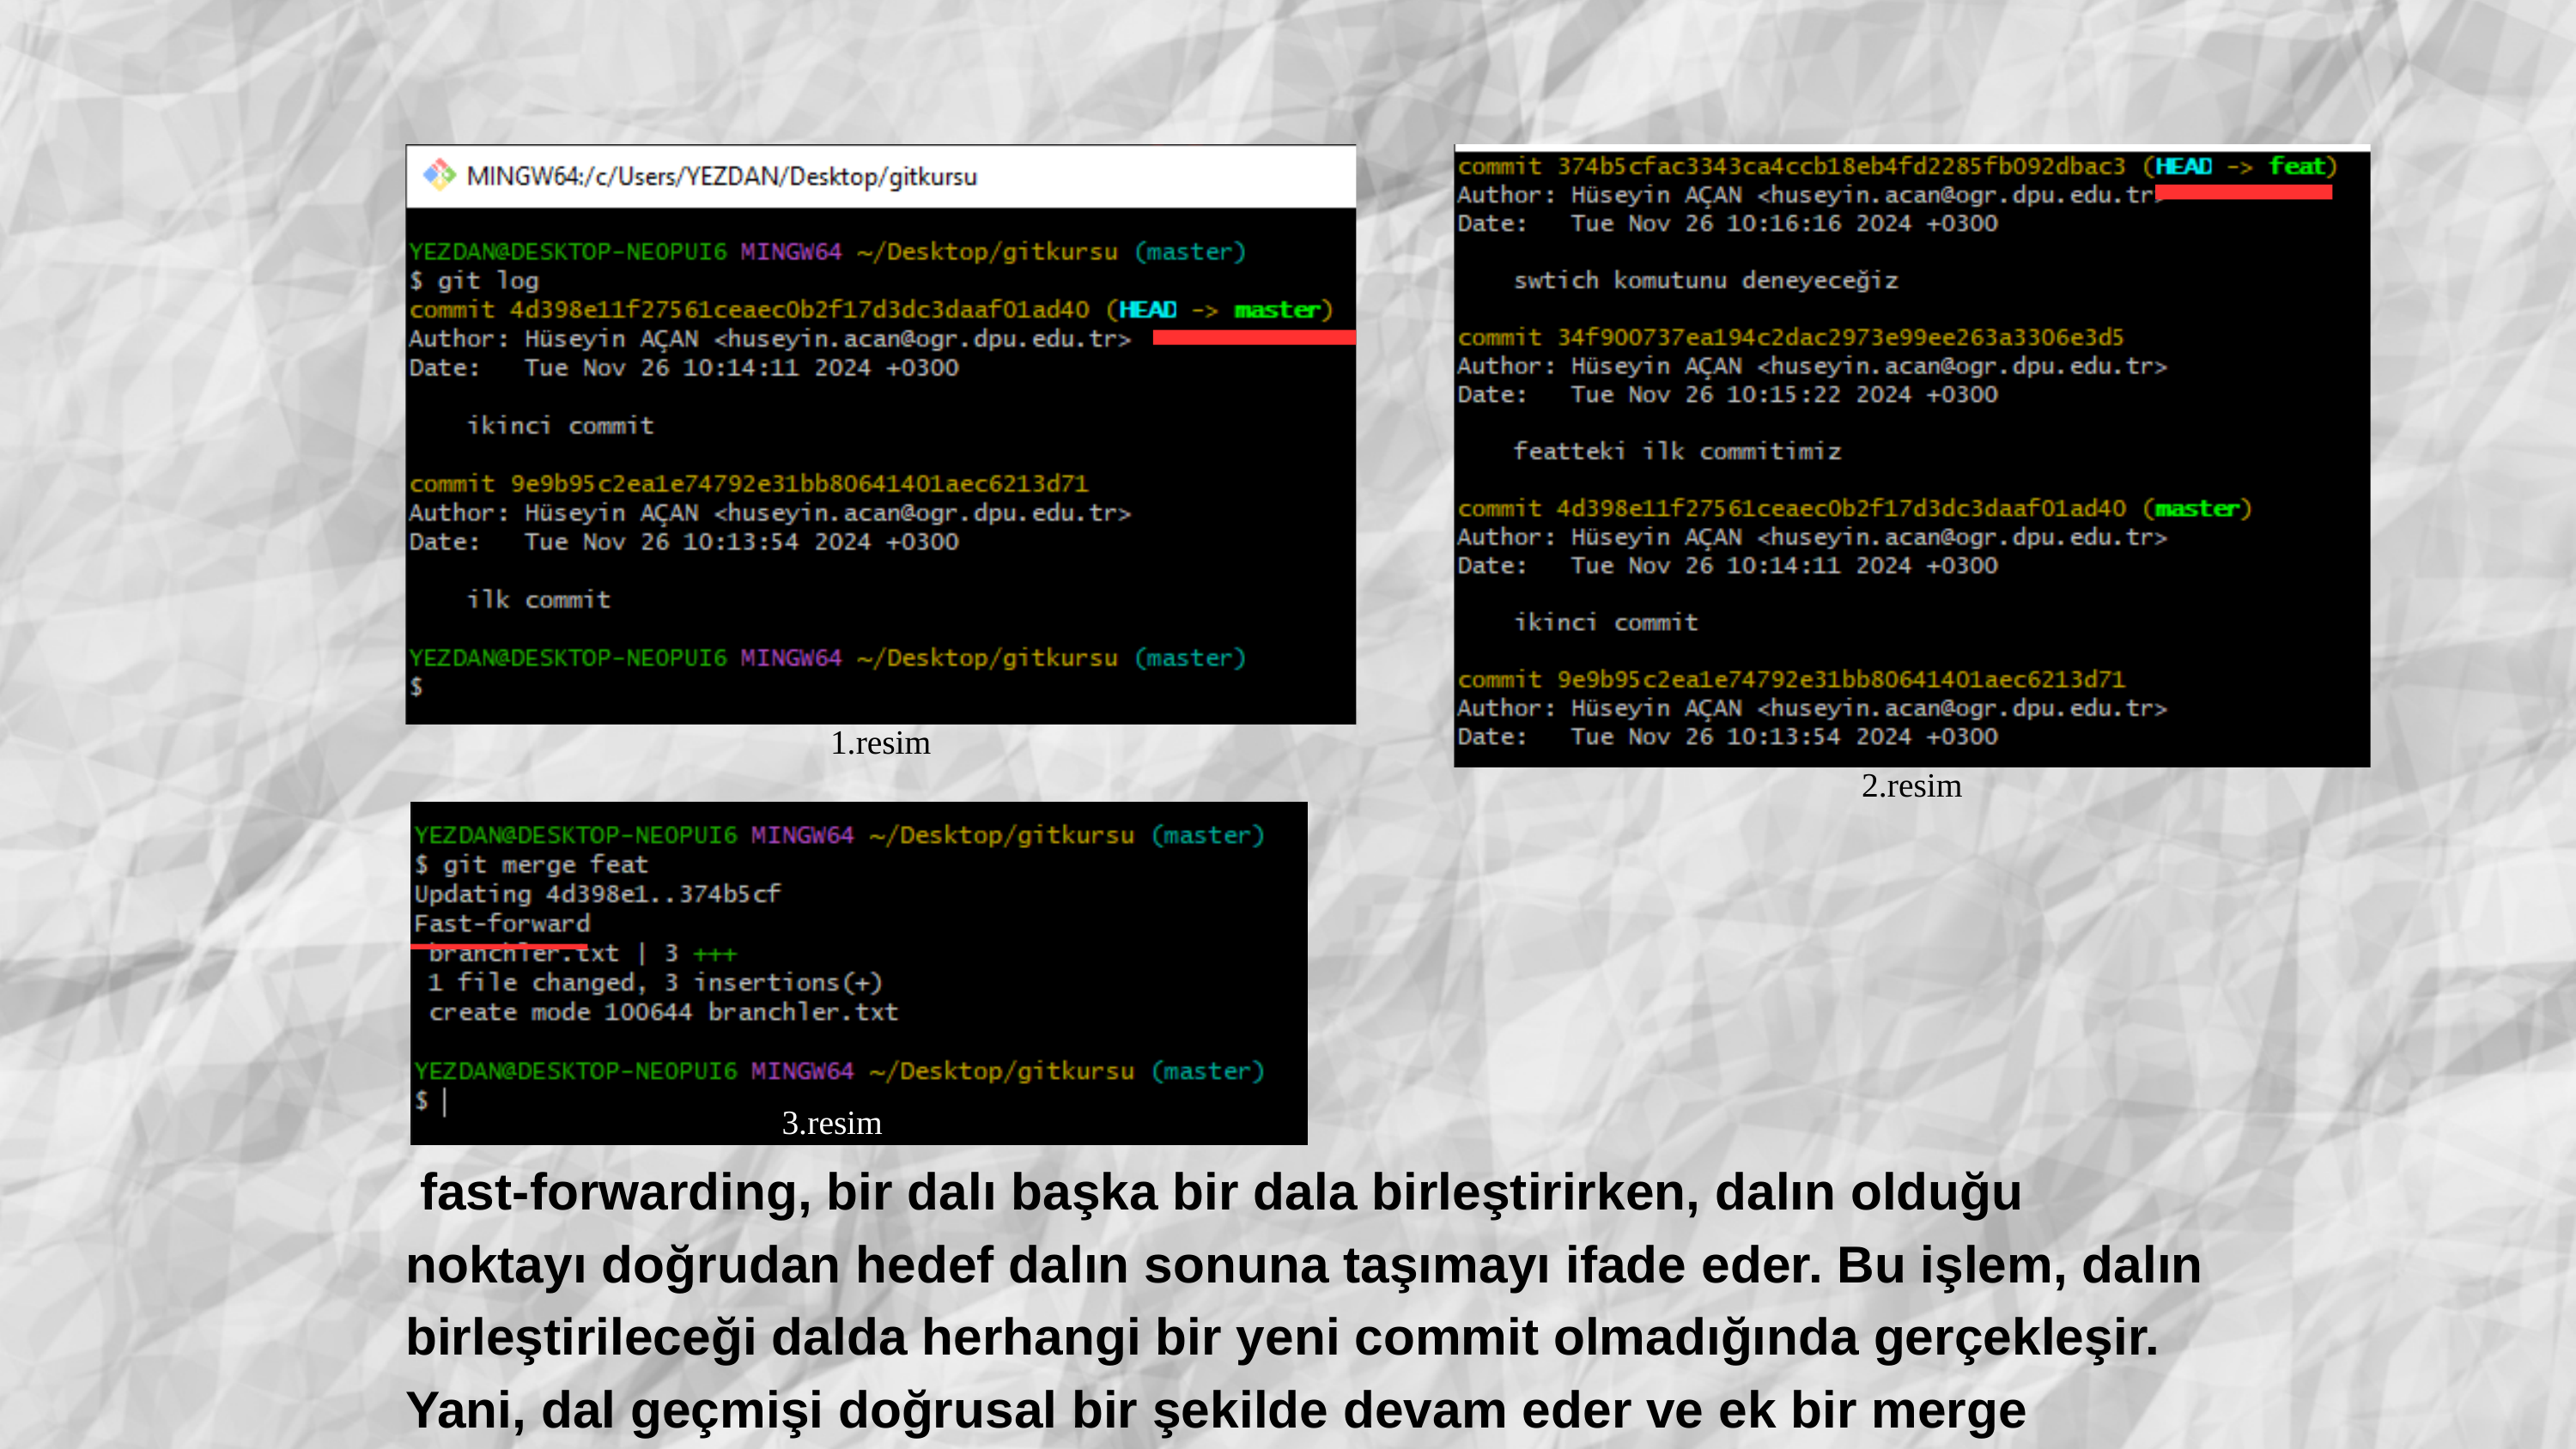

1.resim
2.resim

3.resim
 fast-forwarding, bir dalı başka bir dala birleştirirken, dalın olduğu noktayı doğrudan hedef dalın sonuna taşımayı ifade eder. Bu işlem, dalın birleştirileceği dalda herhangi bir yeni commit olmadığında gerçekleşir. Yani, dal geçmişi doğrusal bir şekilde devam eder ve ek bir merge commit'e ihtiyaç duyulmaz.